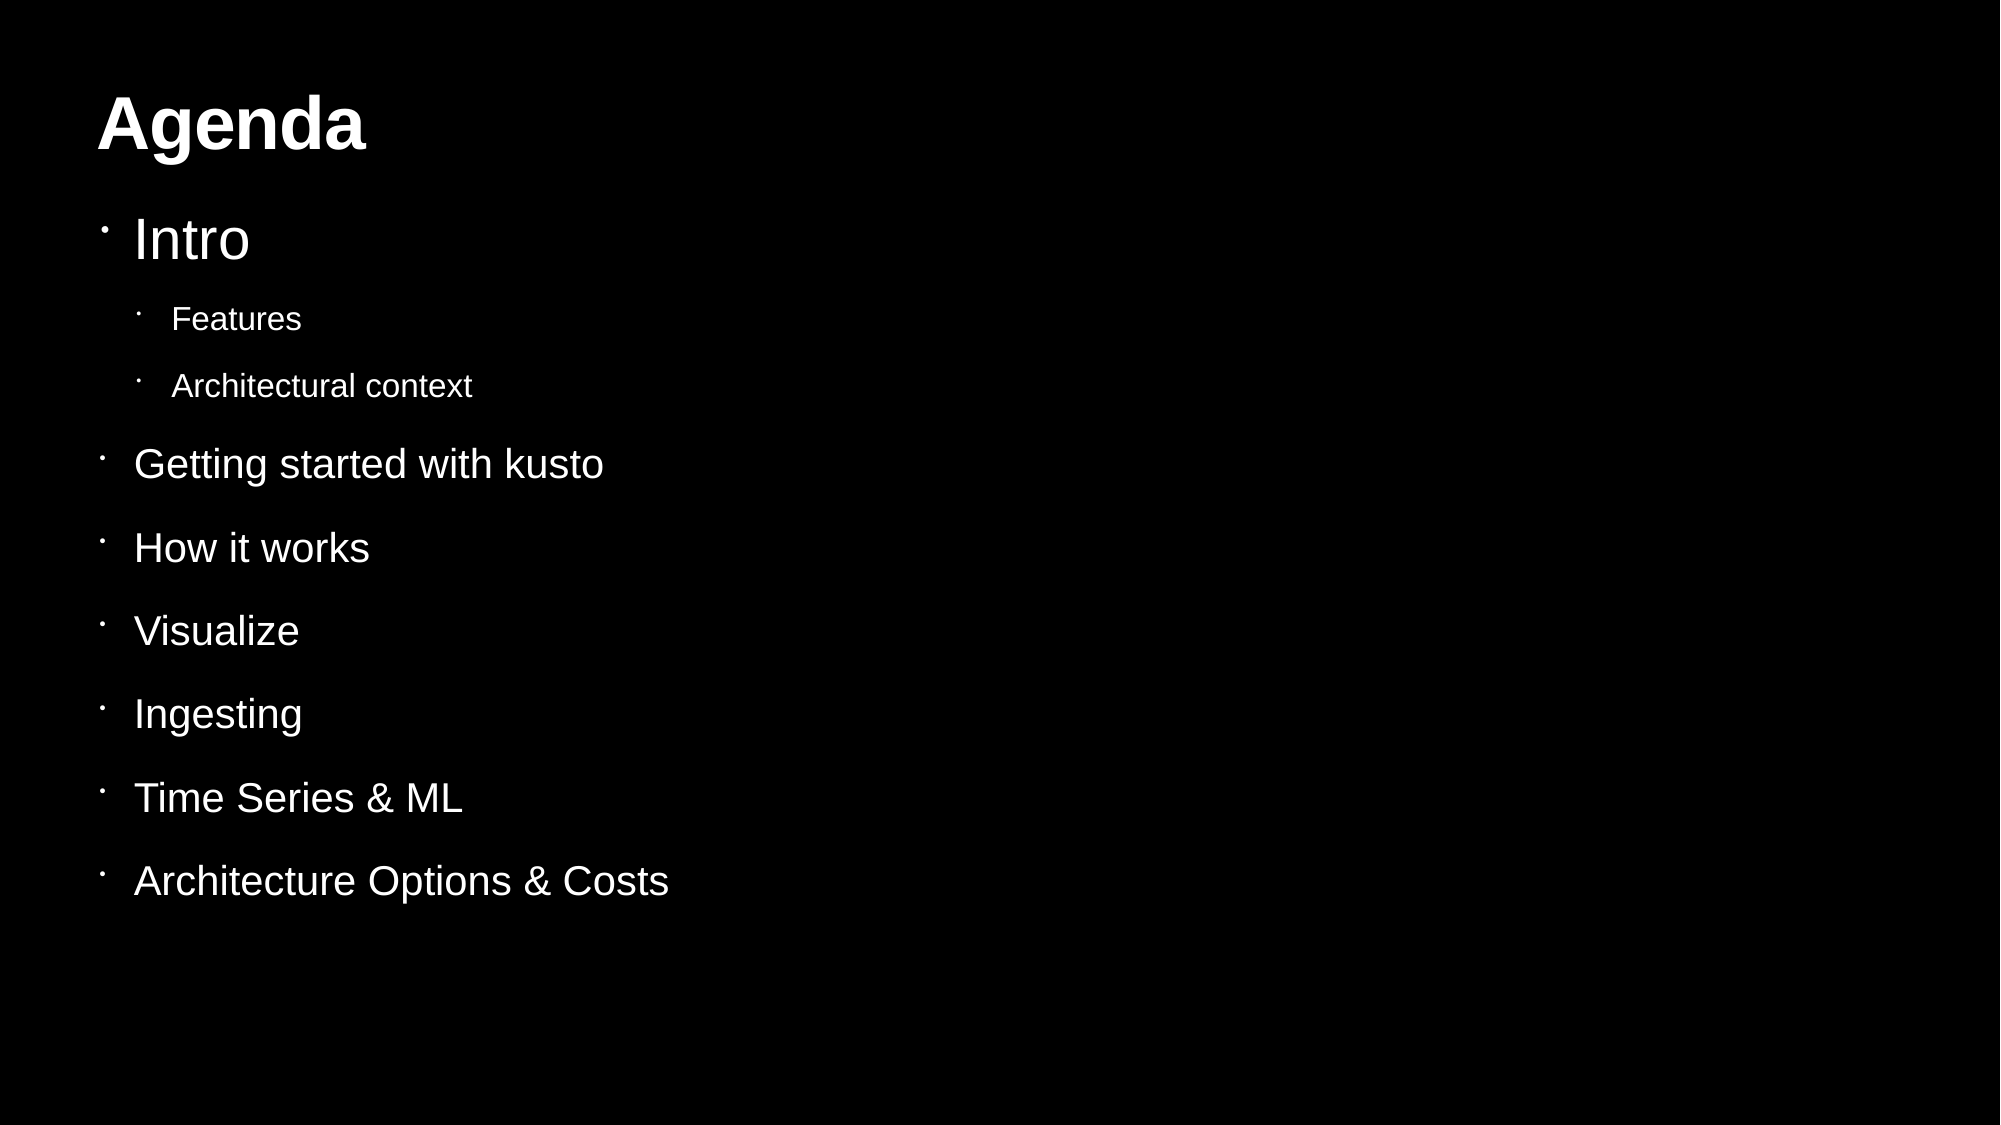

# Agenda
Intro
Features
Architectural context
Getting started with kusto
How it works
Visualize
Ingesting
Time Series & ML
Architecture Options & Costs